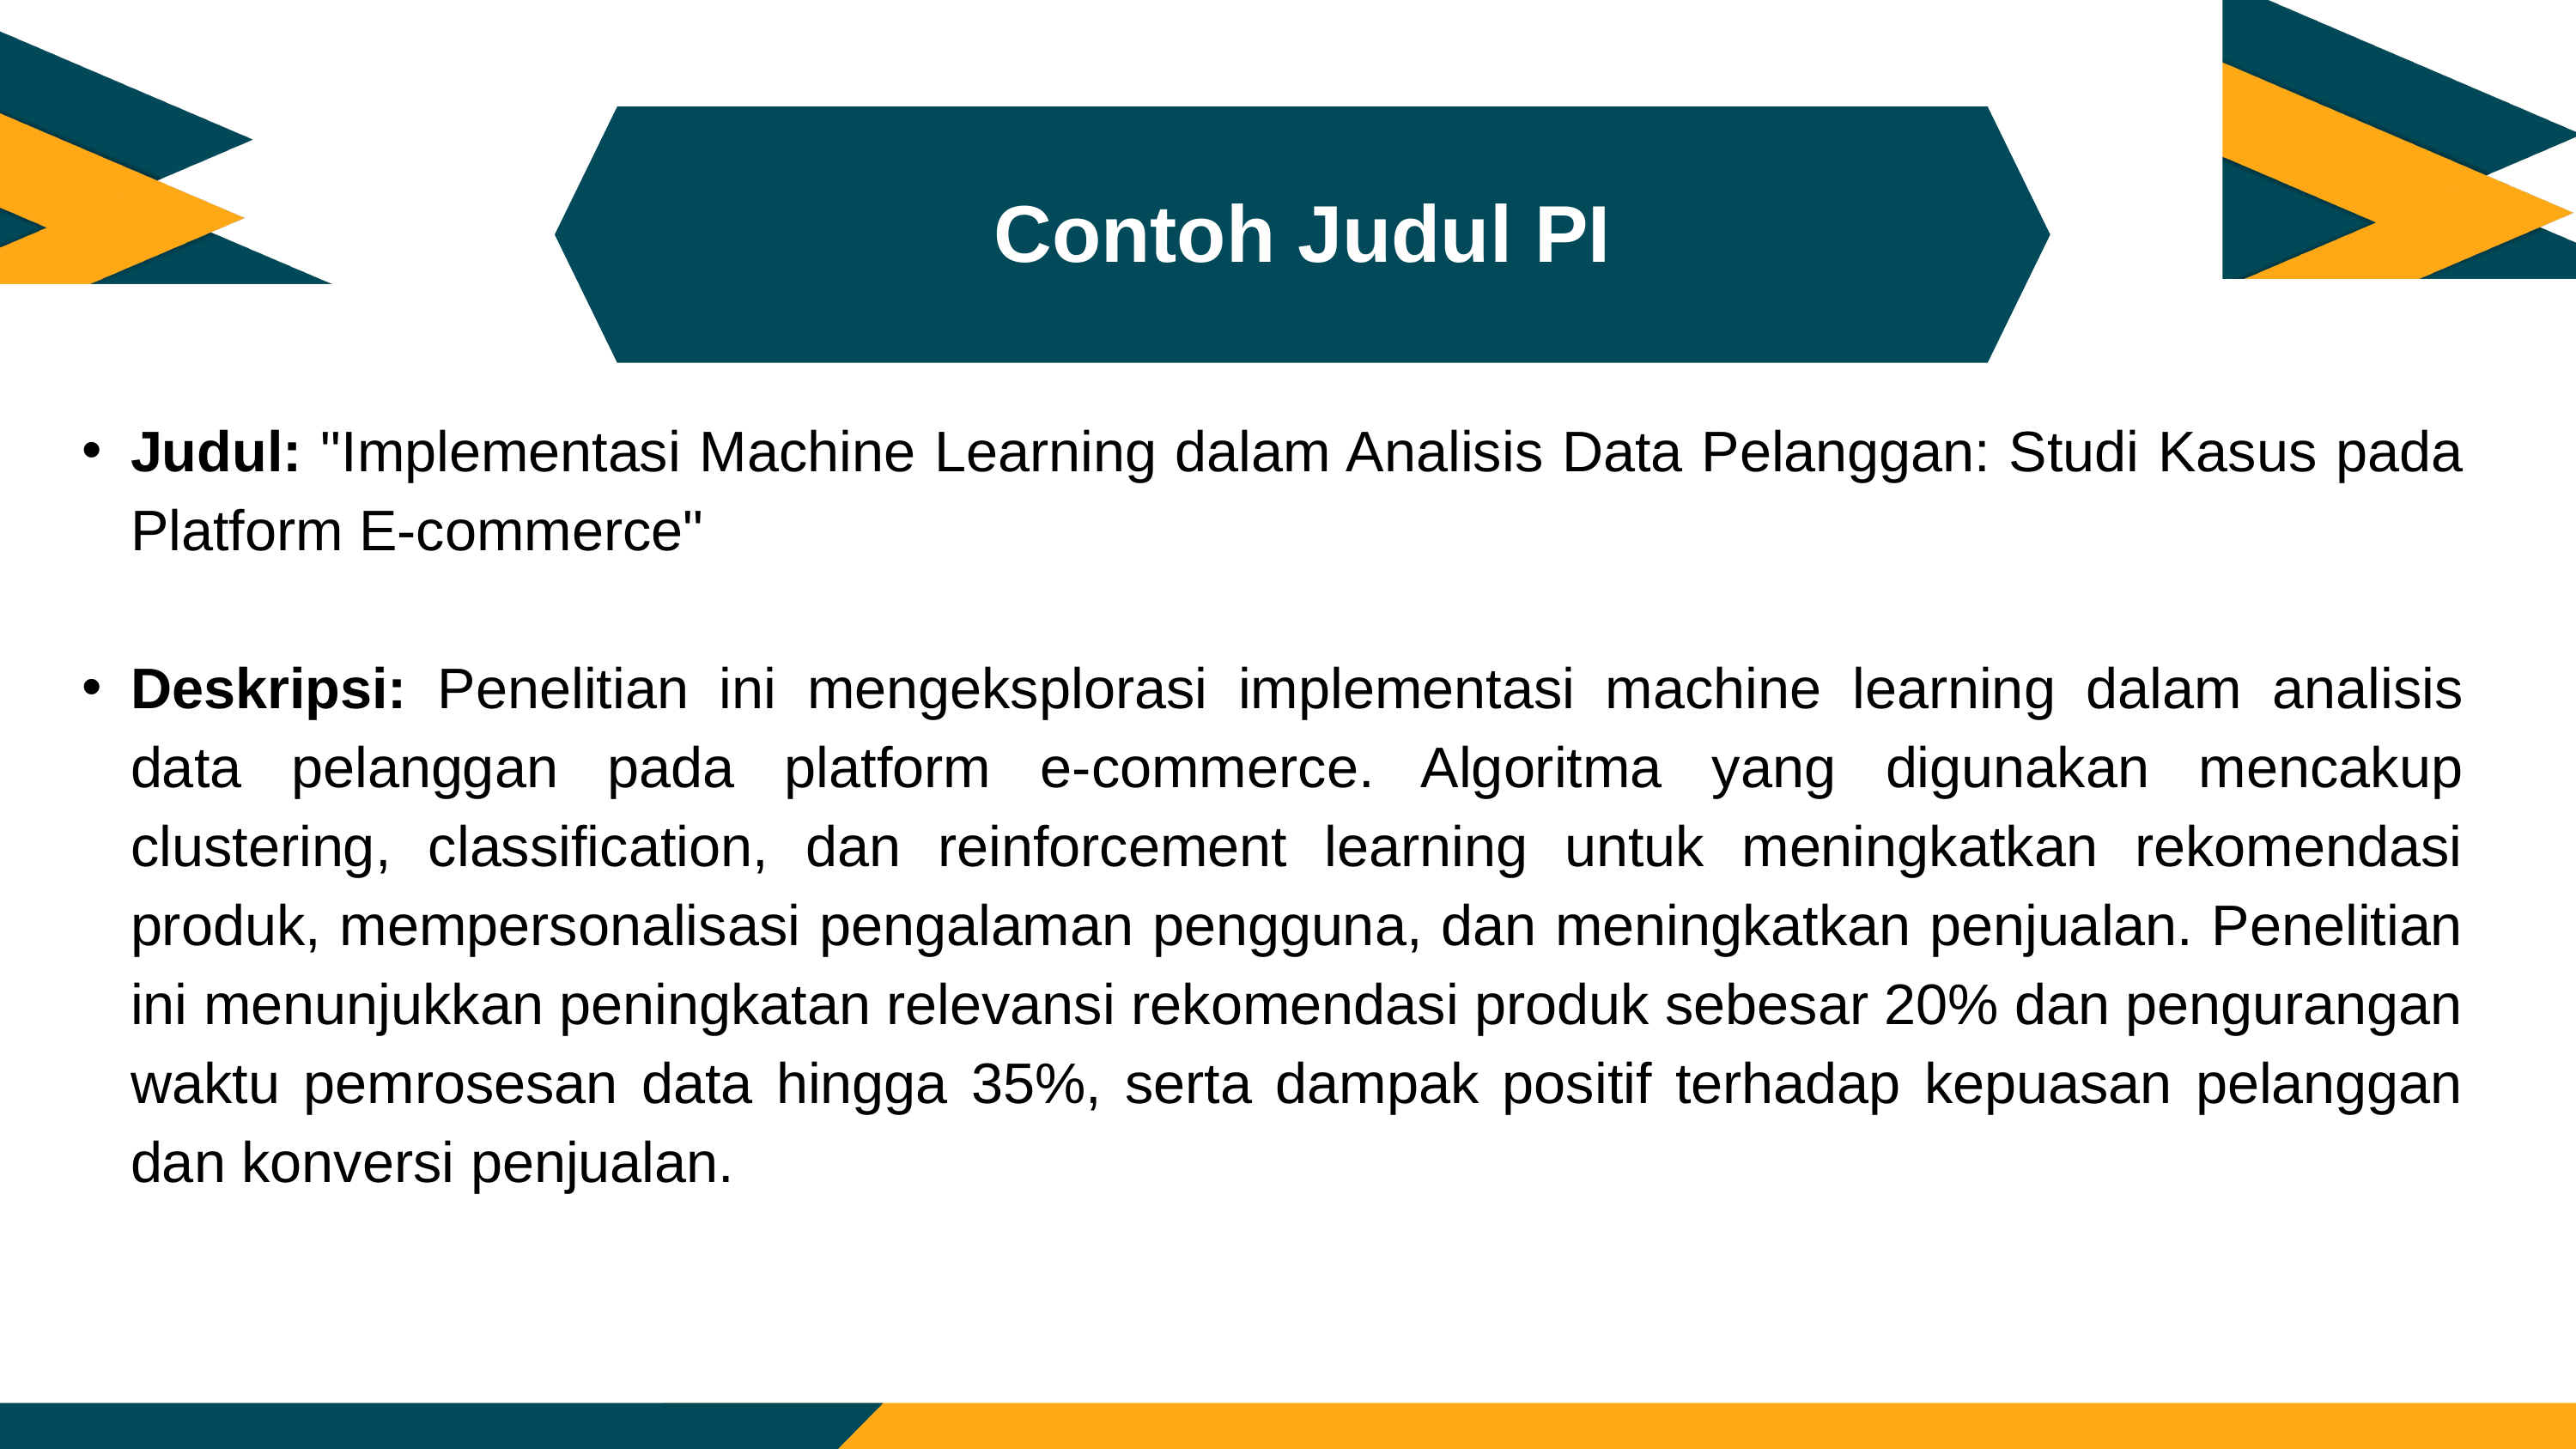

Contoh Judul PI
Judul: "Implementasi Machine Learning dalam Analisis Data Pelanggan: Studi Kasus pada Platform E-commerce"

Deskripsi: Penelitian ini mengeksplorasi implementasi machine learning dalam analisis data pelanggan pada platform e-commerce. Algoritma yang digunakan mencakup clustering, classification, dan reinforcement learning untuk meningkatkan rekomendasi produk, mempersonalisasi pengalaman pengguna, dan meningkatkan penjualan. Penelitian ini menunjukkan peningkatan relevansi rekomendasi produk sebesar 20% dan pengurangan waktu pemrosesan data hingga 35%, serta dampak positif terhadap kepuasan pelanggan dan konversi penjualan.